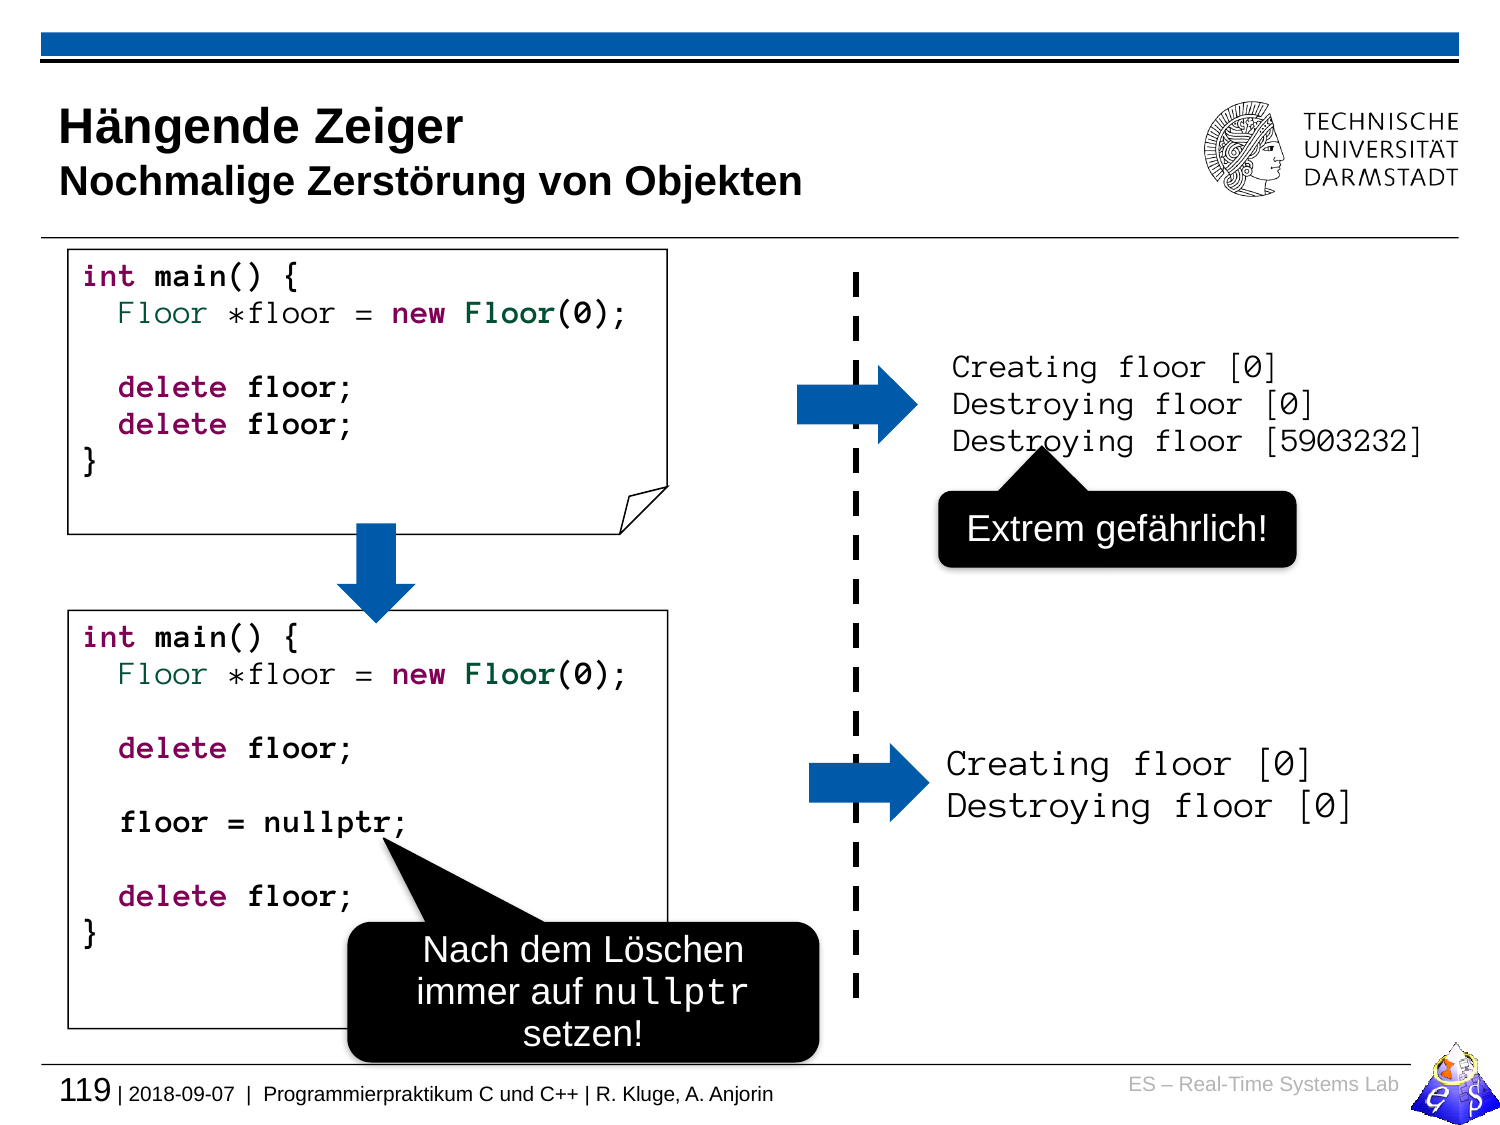

# Hängende Zeiger Nochmalige Zerstörung von Objekten
int main() {
  Floor *floor = new Floor(0);

  delete floor;
  delete floor;
}
Creating floor [0]
Destroying floor [0]
Destroying floor [5903232]

Extrem gefährlich!

int main() {
  Floor *floor = new Floor(0);

  delete floor;

  floor = nullptr;

  delete floor;
}
Creating floor [0]
Destroying floor [0]

Nach dem Löschen immer auf nullptr setzen!